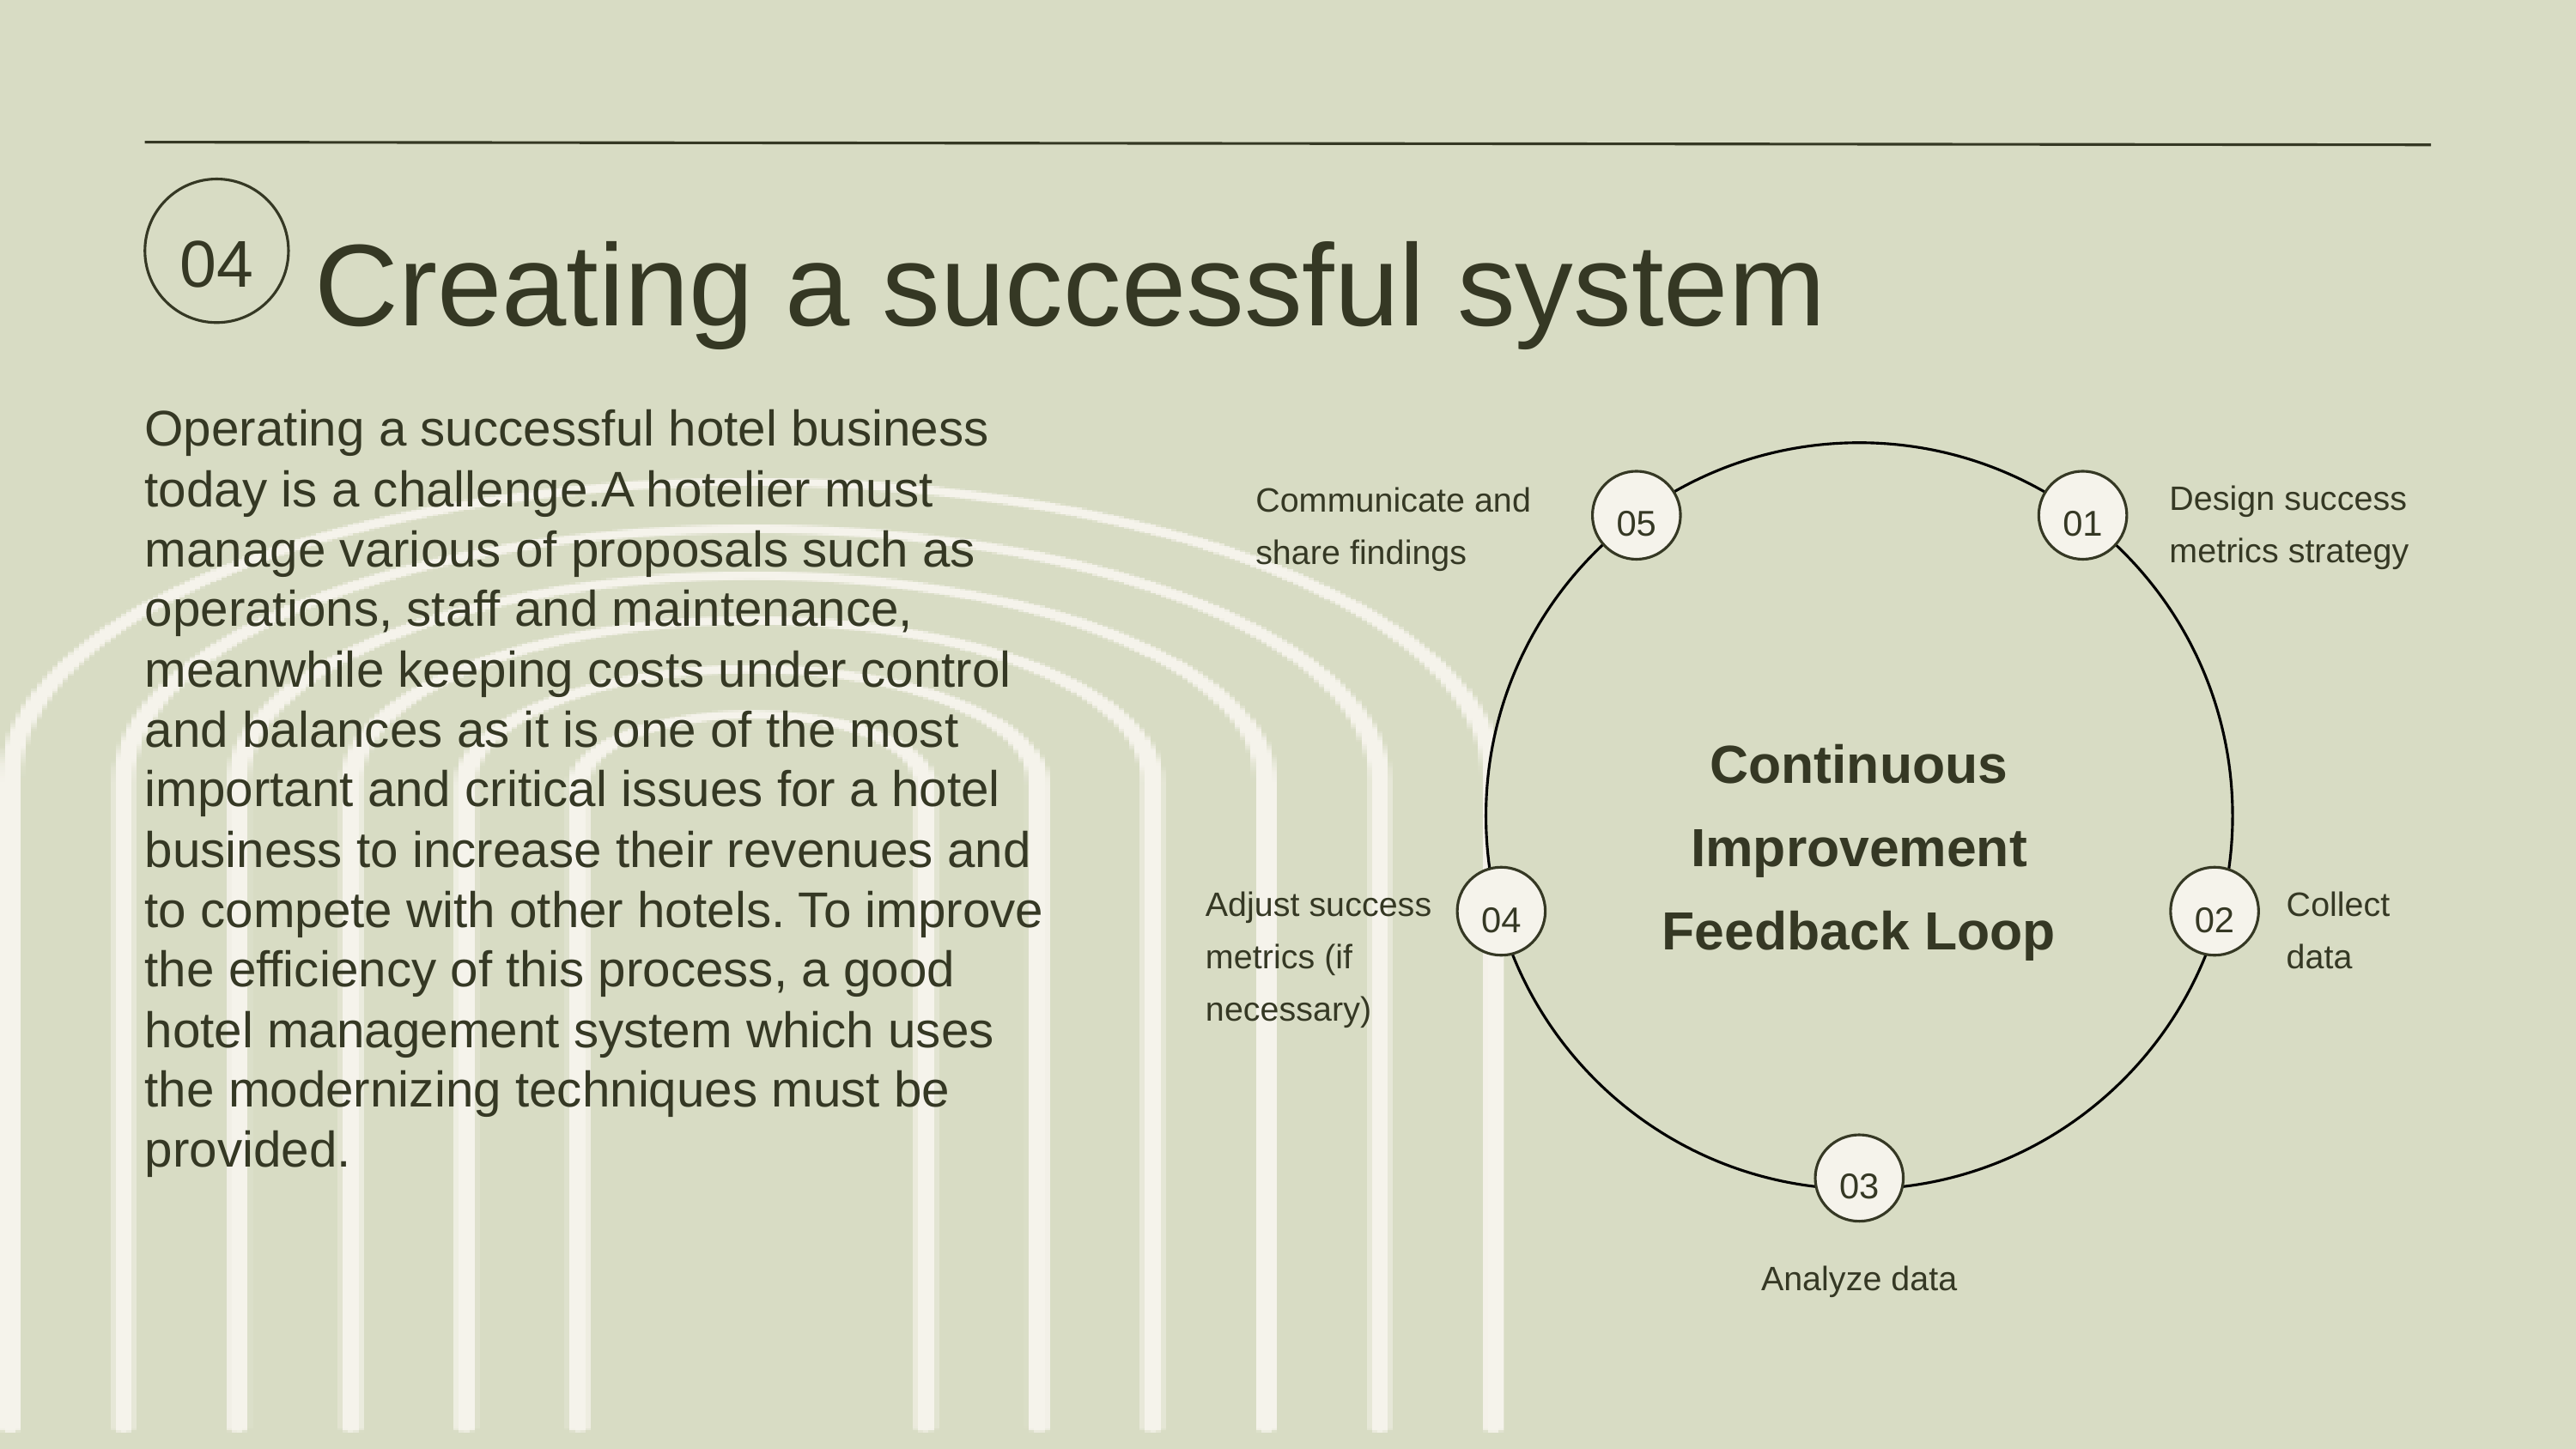

04
Creating a successful system

Operating a successful hotel business today is a challenge.A hotelier must manage various of proposals such as operations, staff and maintenance, meanwhile keeping costs under control and balances as it is one of the most important and critical issues for a hotel business to increase their revenues and to compete with other hotels. To improve the efficiency of this process, a good hotel management system which uses the modernizing techniques must be provided.

Design success metrics strategy
Communicate and share findings

05

01
Continuous Improvement Feedback Loop

04

02
Adjust success metrics (if necessary)
Collect data

03
Analyze data